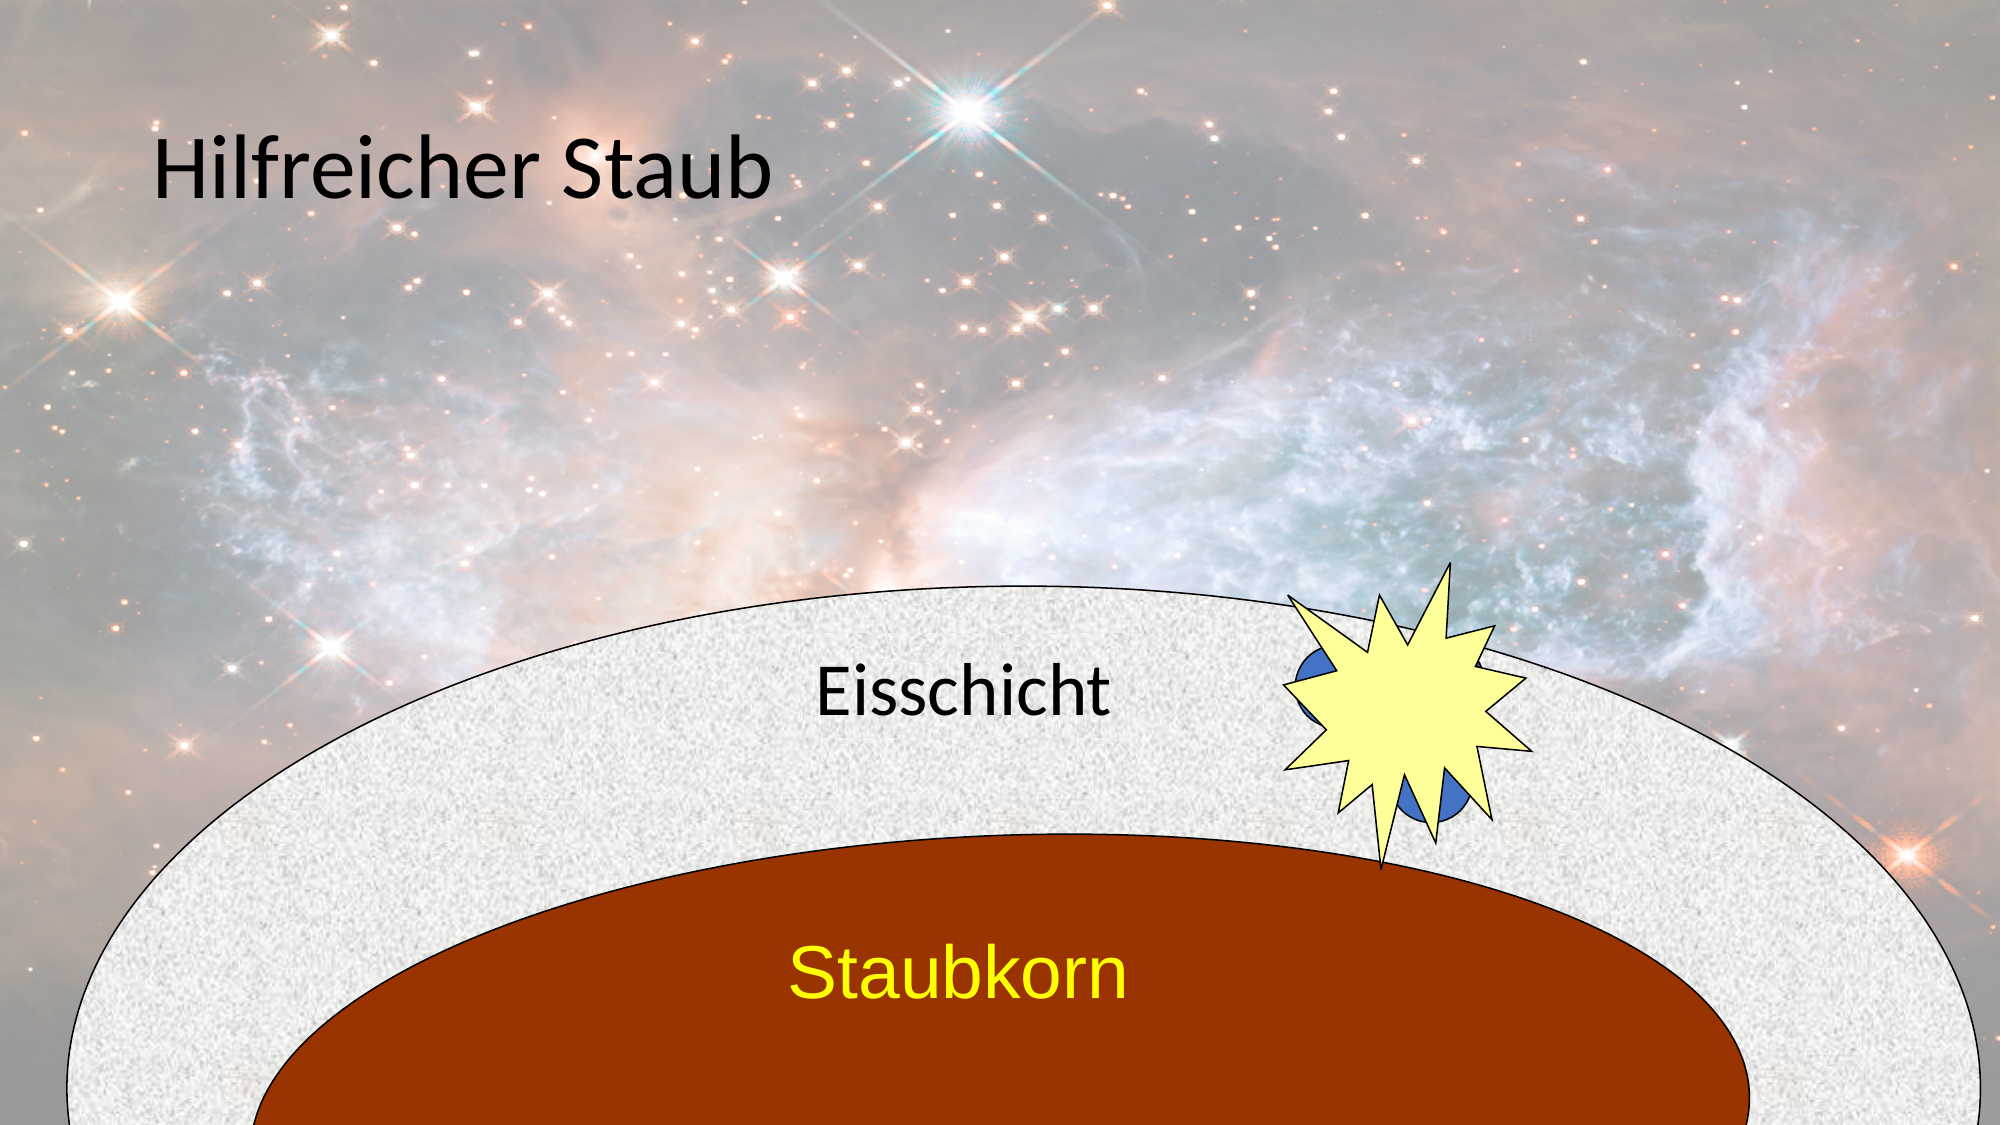

# Hilfreicher Staub

Eisschicht
O
H

O
O
C

O
O
C

C
O
C
C
H
C
C
H

H

H

O
C

H
H
O

Staubkorn
C
C